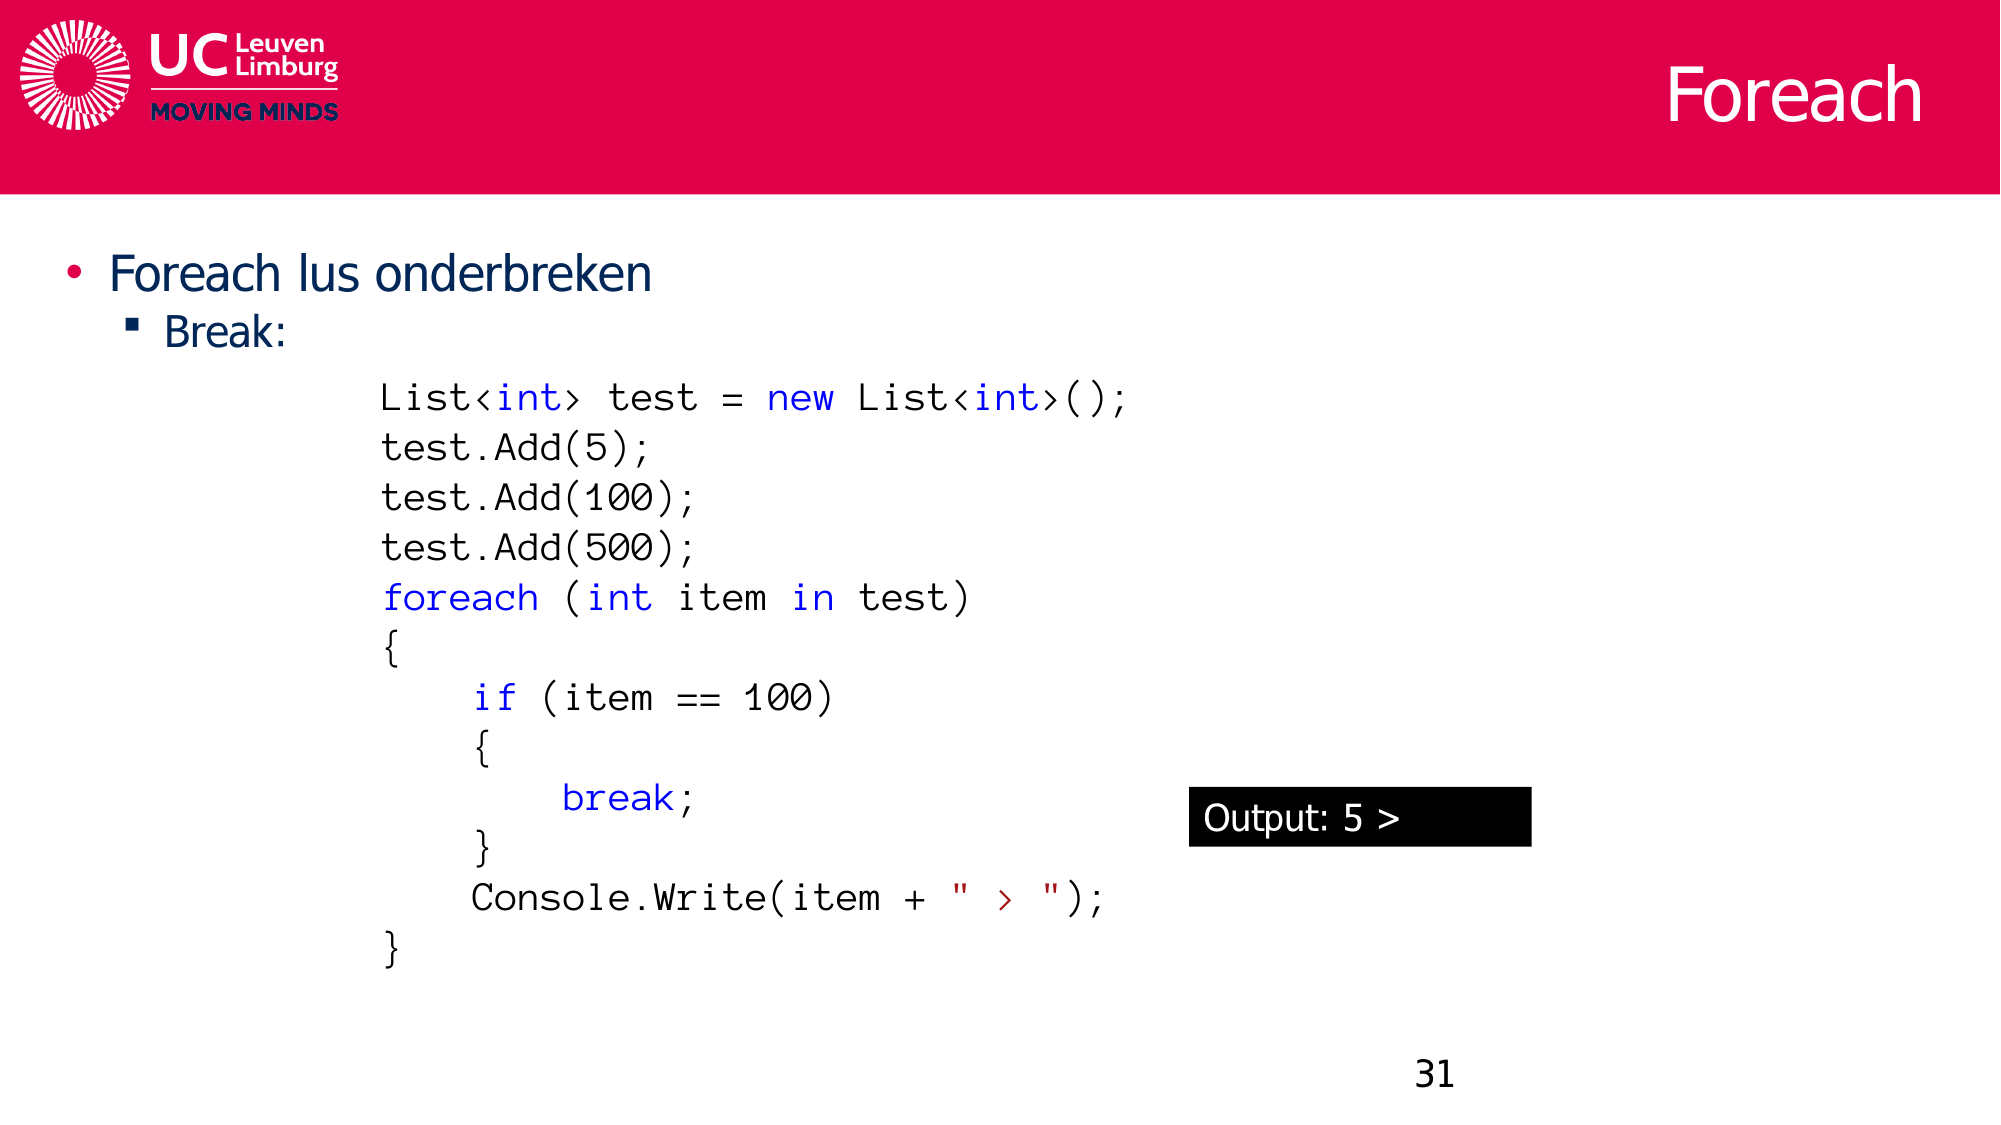

# Foreach
Foreach lus onderbreken
Break:

List<int> test = new List<int>();
test.Add(5);
test.Add(100);
test.Add(500);
foreach (int item in test)
{
    if (item == 100)
    {
        break;
    }
    Console.Write(item + " > ");
}
Output: 5 >
31